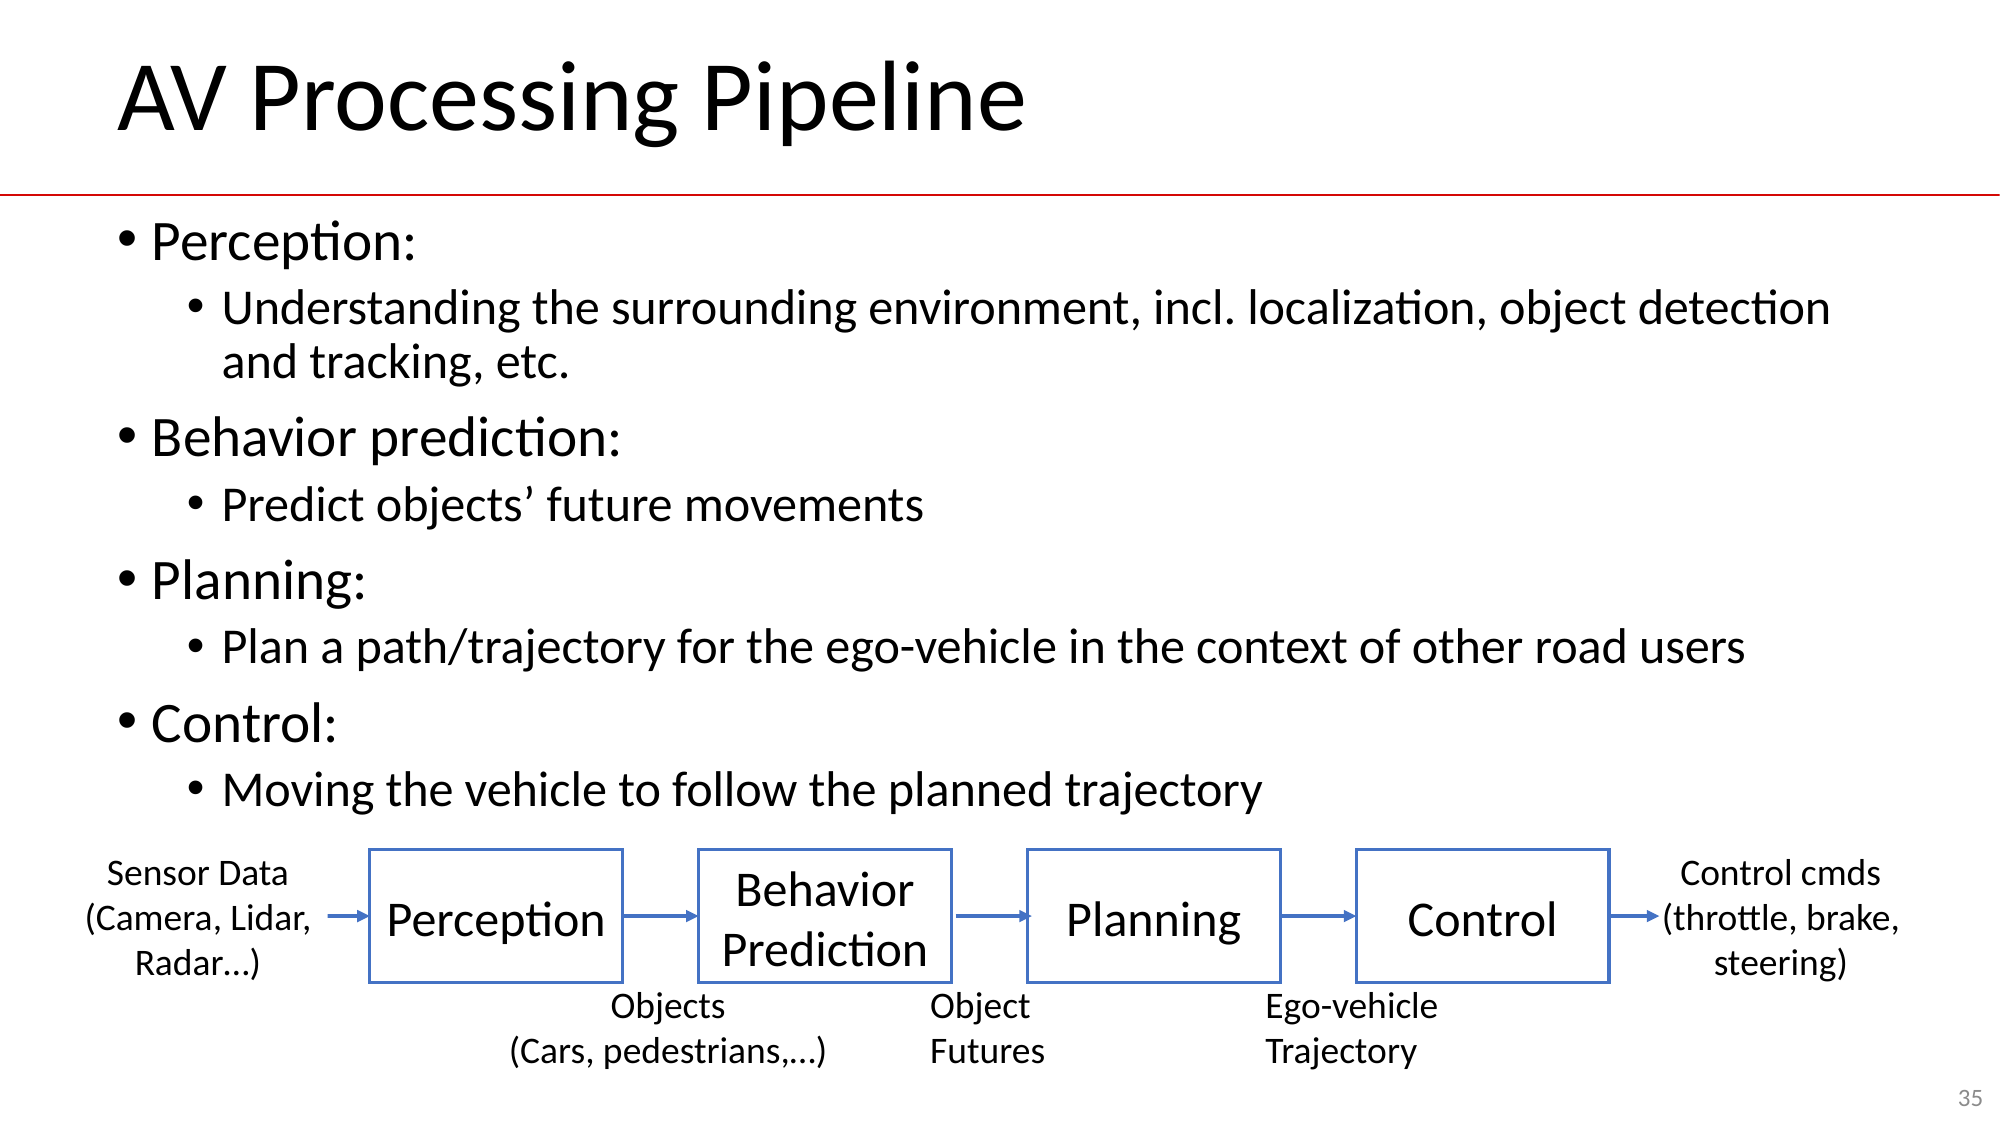

# AV Processing Pipeline
Perception:
Understanding the surrounding environment, incl. localization, object detection and tracking, etc.
Behavior prediction:
Predict objects’ future movements
Planning:
Plan a path/trajectory for the ego-vehicle in the context of other road users
Control:
Moving the vehicle to follow the planned trajectory
Sensor Data
(Camera, Lidar, Radar…)
Control cmds
(throttle, brake, steering)
Perception
Behavior Prediction
Planning
Control
Objects
(Cars, pedestrians,…)
Object
Futures
Ego-vehicle
Trajectory
35